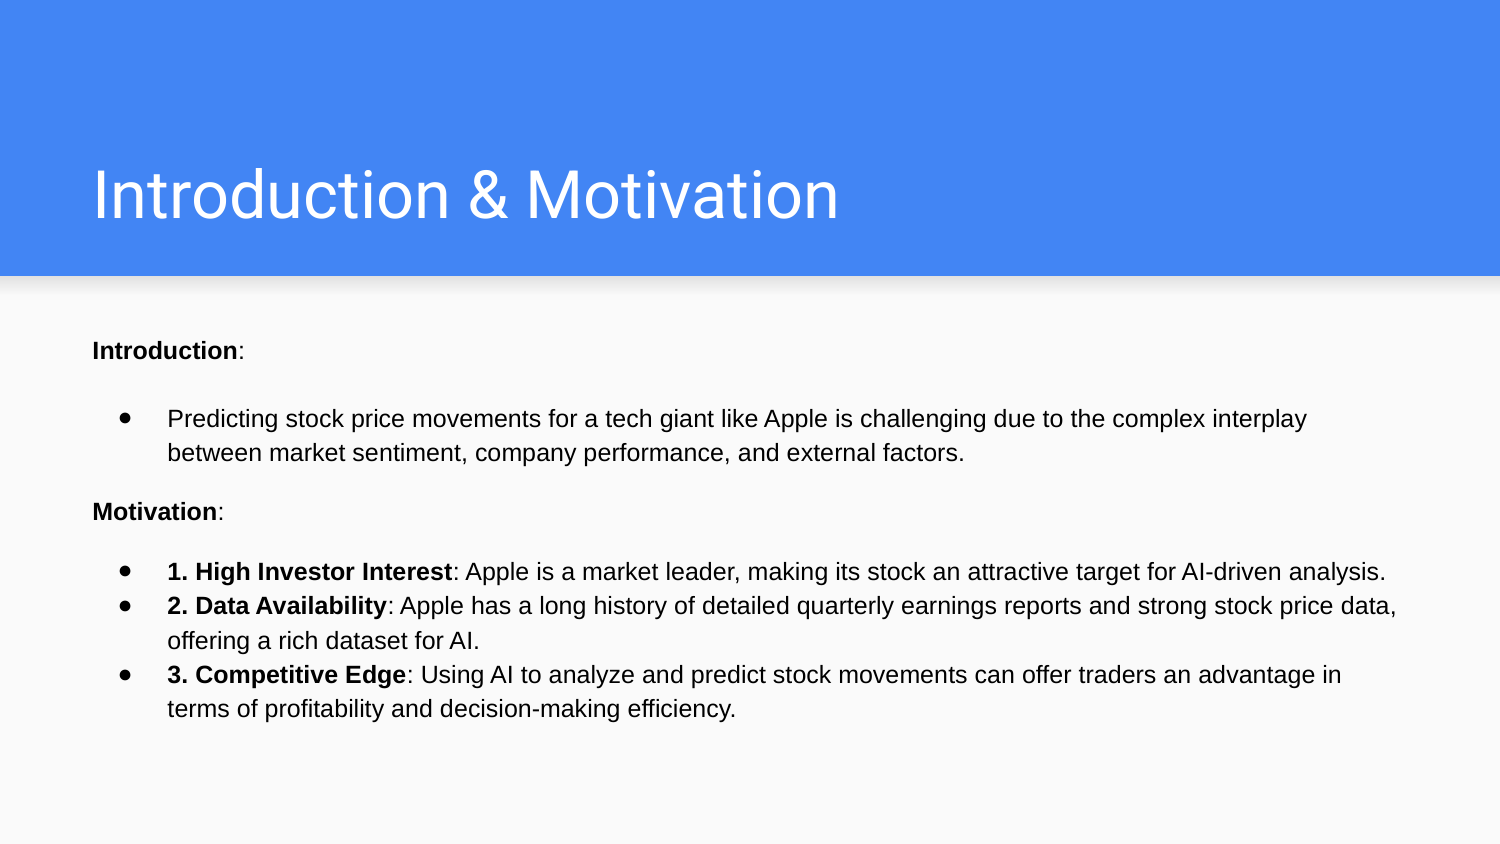

# Introduction & Motivation
Introduction:
Predicting stock price movements for a tech giant like Apple is challenging due to the complex interplay between market sentiment, company performance, and external factors.
Motivation:
1. High Investor Interest: Apple is a market leader, making its stock an attractive target for AI-driven analysis.
2. Data Availability: Apple has a long history of detailed quarterly earnings reports and strong stock price data, offering a rich dataset for AI.
3. Competitive Edge: Using AI to analyze and predict stock movements can offer traders an advantage in terms of profitability and decision-making efficiency.